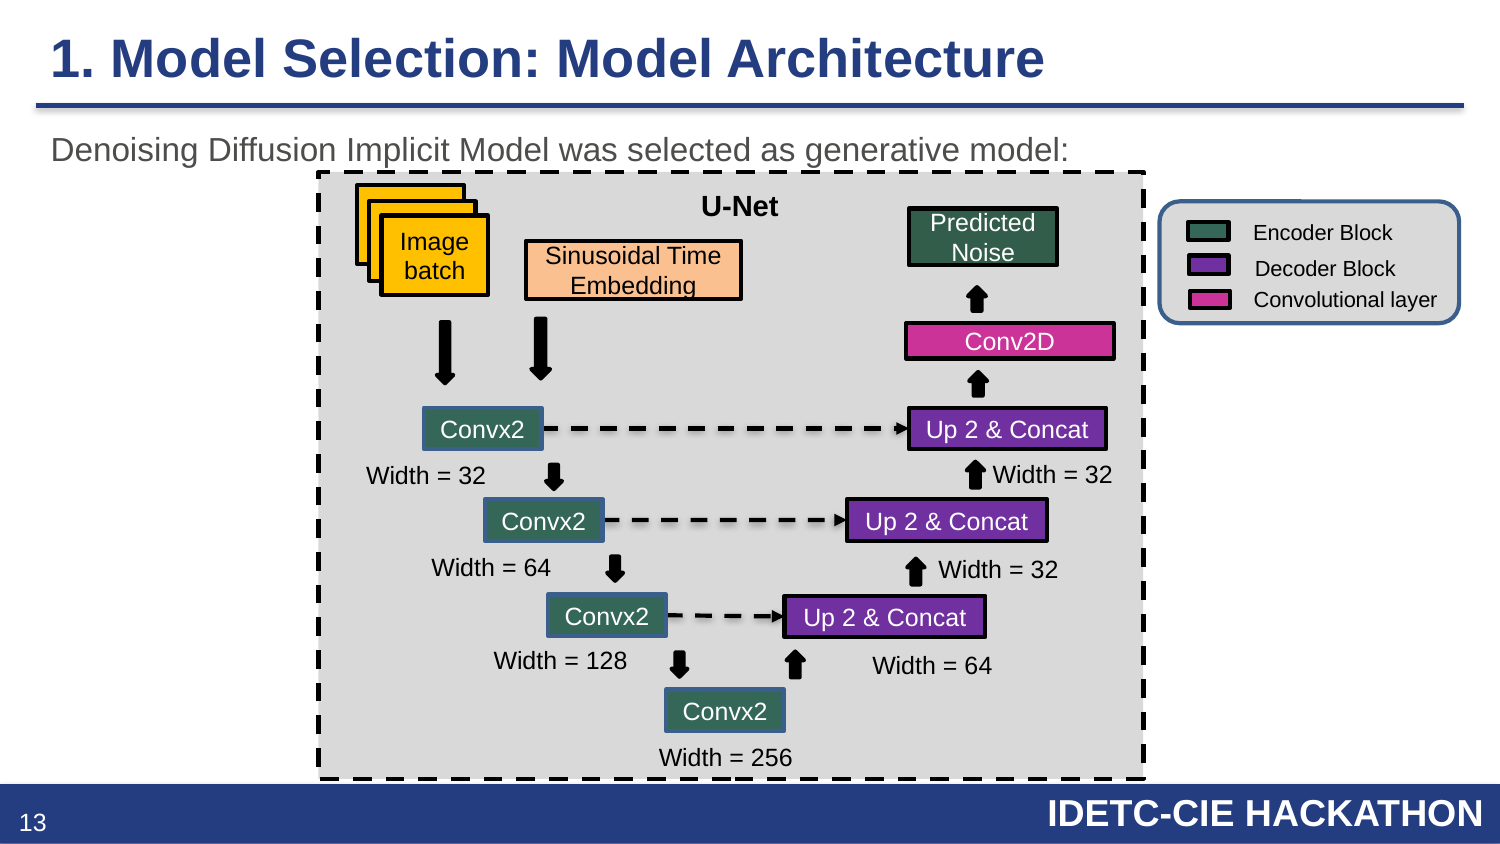

# 1. Model Selection: Model Architecture
Denoising Diffusion Implicit Model was selected as generative model:

U-Net

Predicted Noise
Encoder Block
Image batch

Sinusoidal Time Embedding
Decoder Block

Convolutional layer

Conv2D

Up 2 & Concat
Convx2
Width = 32
Width = 32

Up 2 & Concat
Convx2
Width = 64
Width = 32

Convx2
Up 2 & Concat
Width = 128
Width = 64

Convx2
Width = 256
13